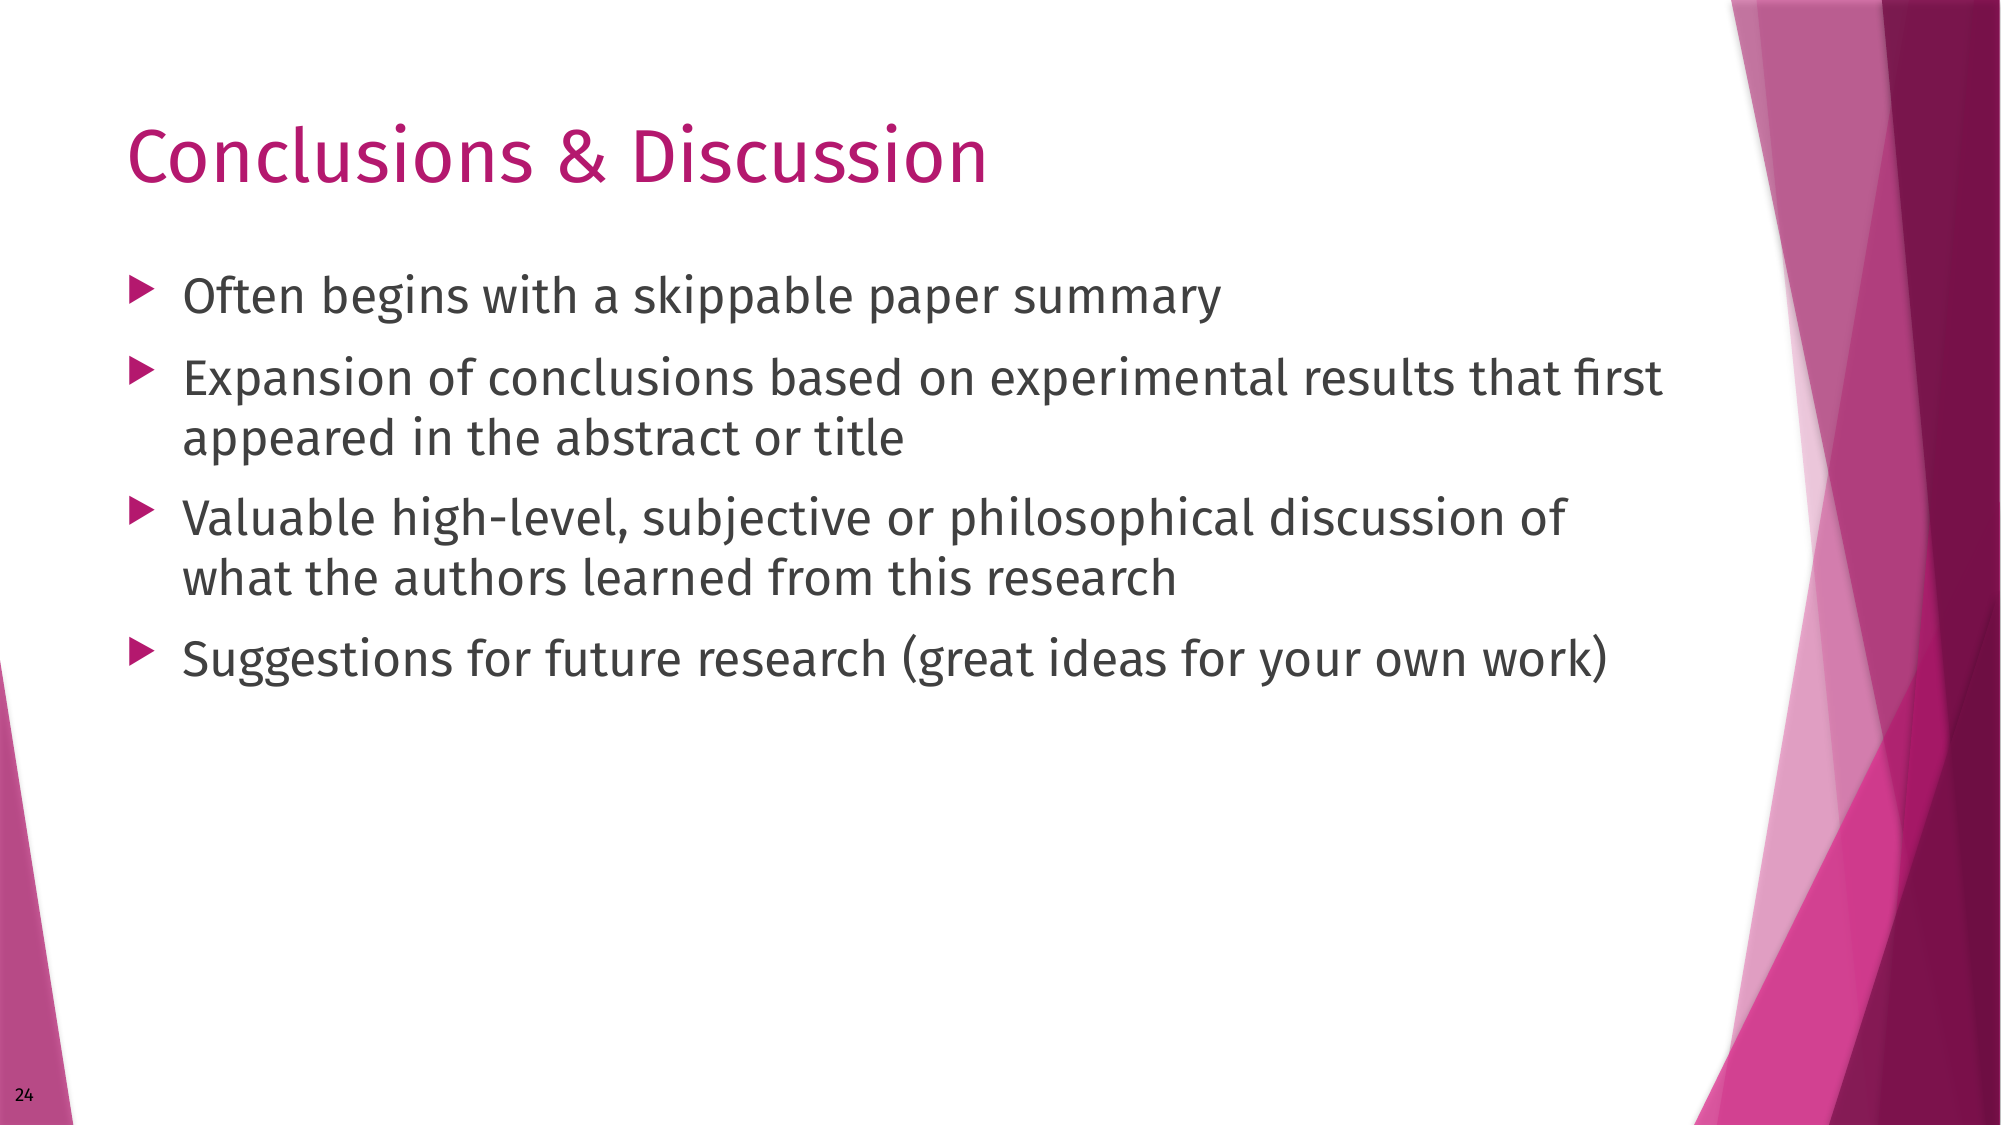

# Conclusions & Discussion
Often begins with a skippable paper summary
Expansion of conclusions based on experimental results that first appeared in the abstract or title
Valuable high-level, subjective or philosophical discussion of what the authors learned from this research
Suggestions for future research (great ideas for your own work)
24